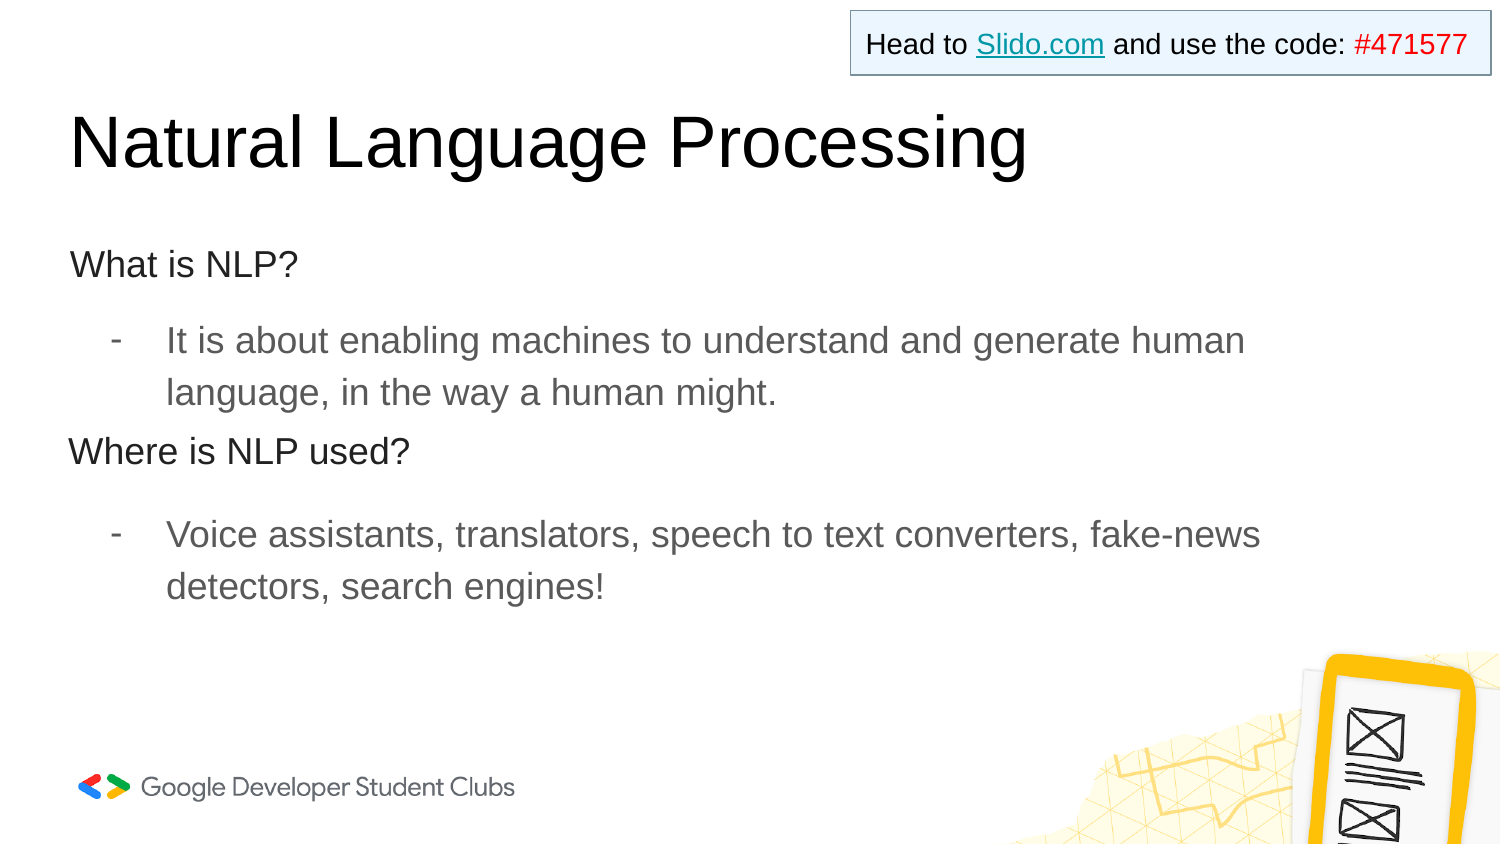

Head to Slido.com and use the code: #471577
# Natural Language Processing
What is NLP?
It is about enabling machines to understand and generate human language, in the way a human might.
Where is NLP used?
Voice assistants, translators, speech to text converters, fake-news detectors, search engines!